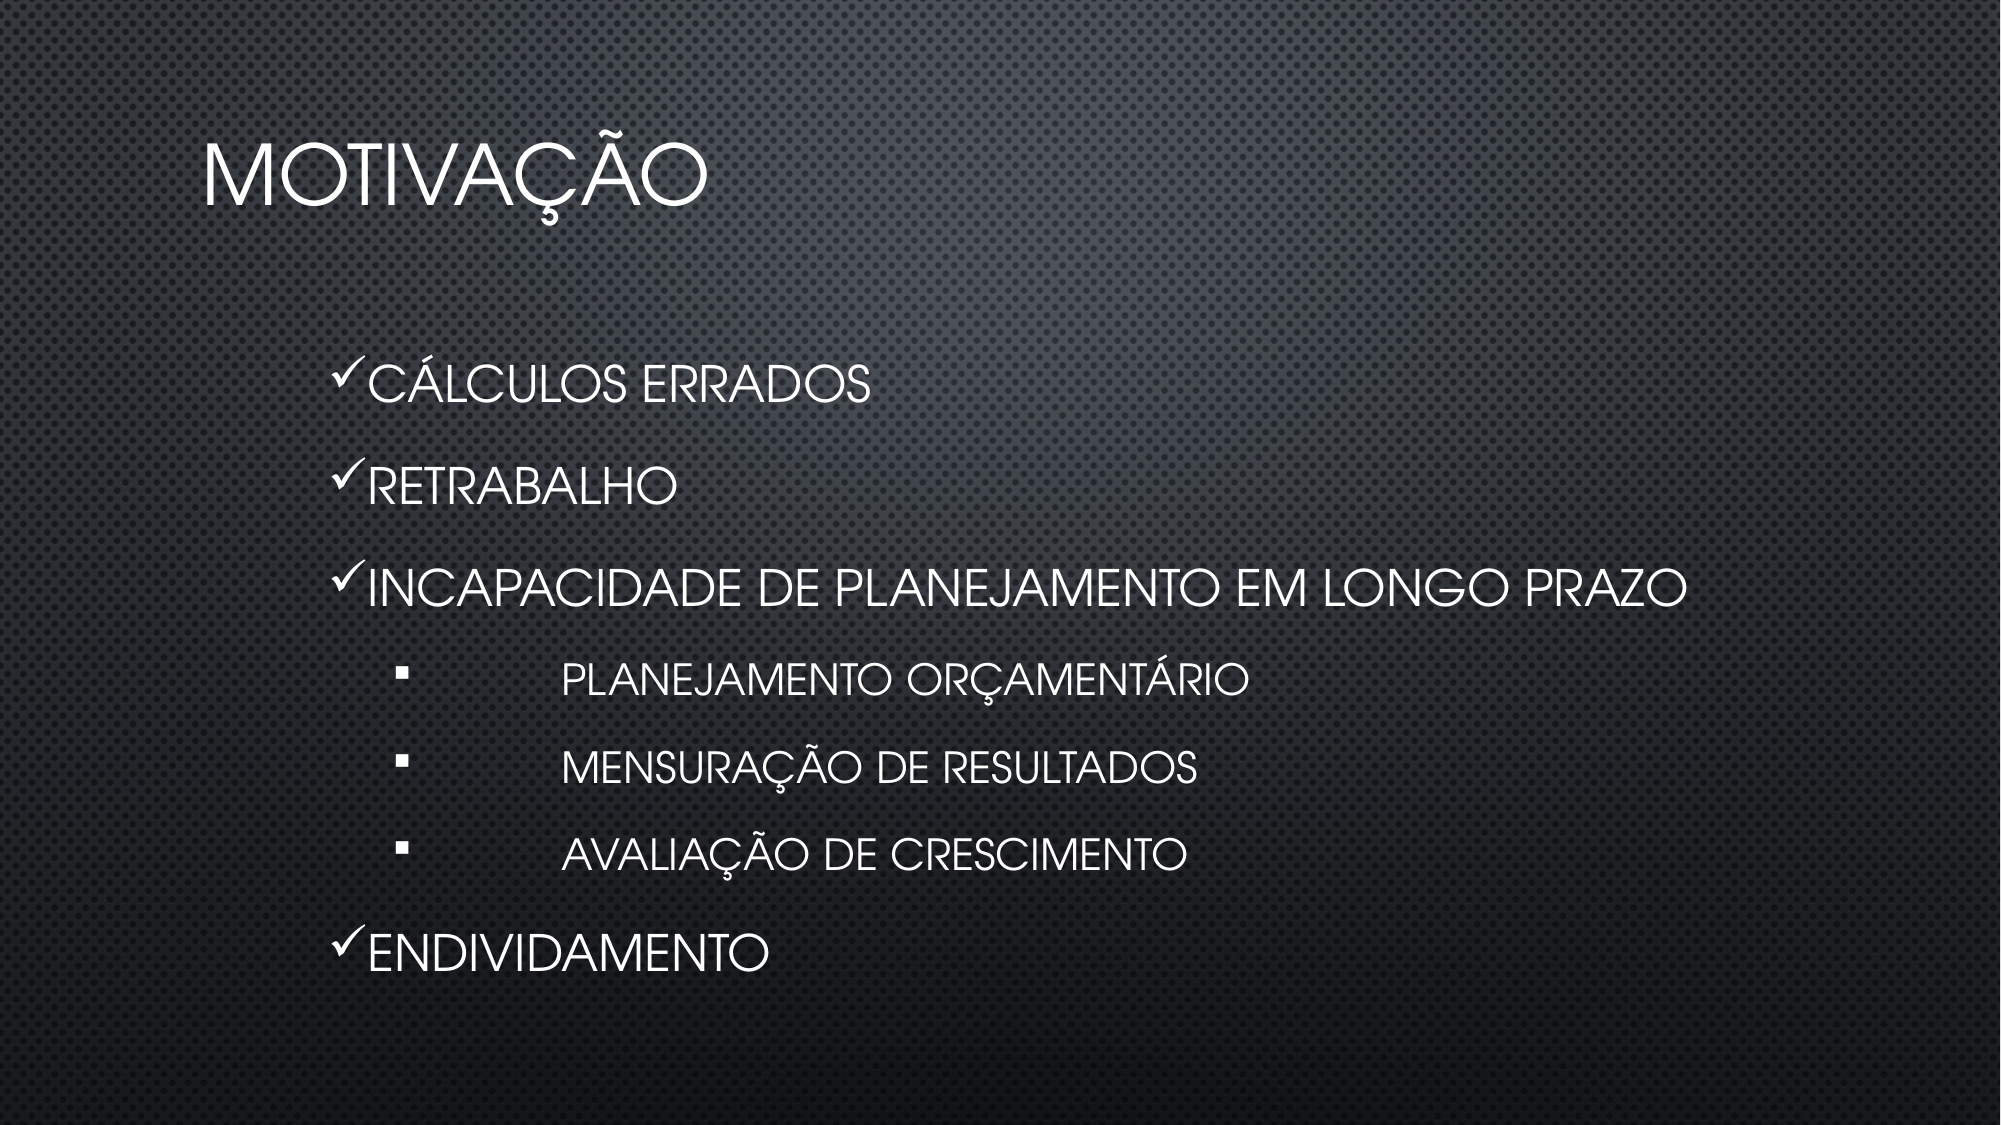

Motivação
Cálculos errados
Retrabalho
Incapacidade de Planejamento em Longo Prazo
	Planejamento Orçamentário
	Mensuração de Resultados
	Avaliação de Crescimento
Endividamento